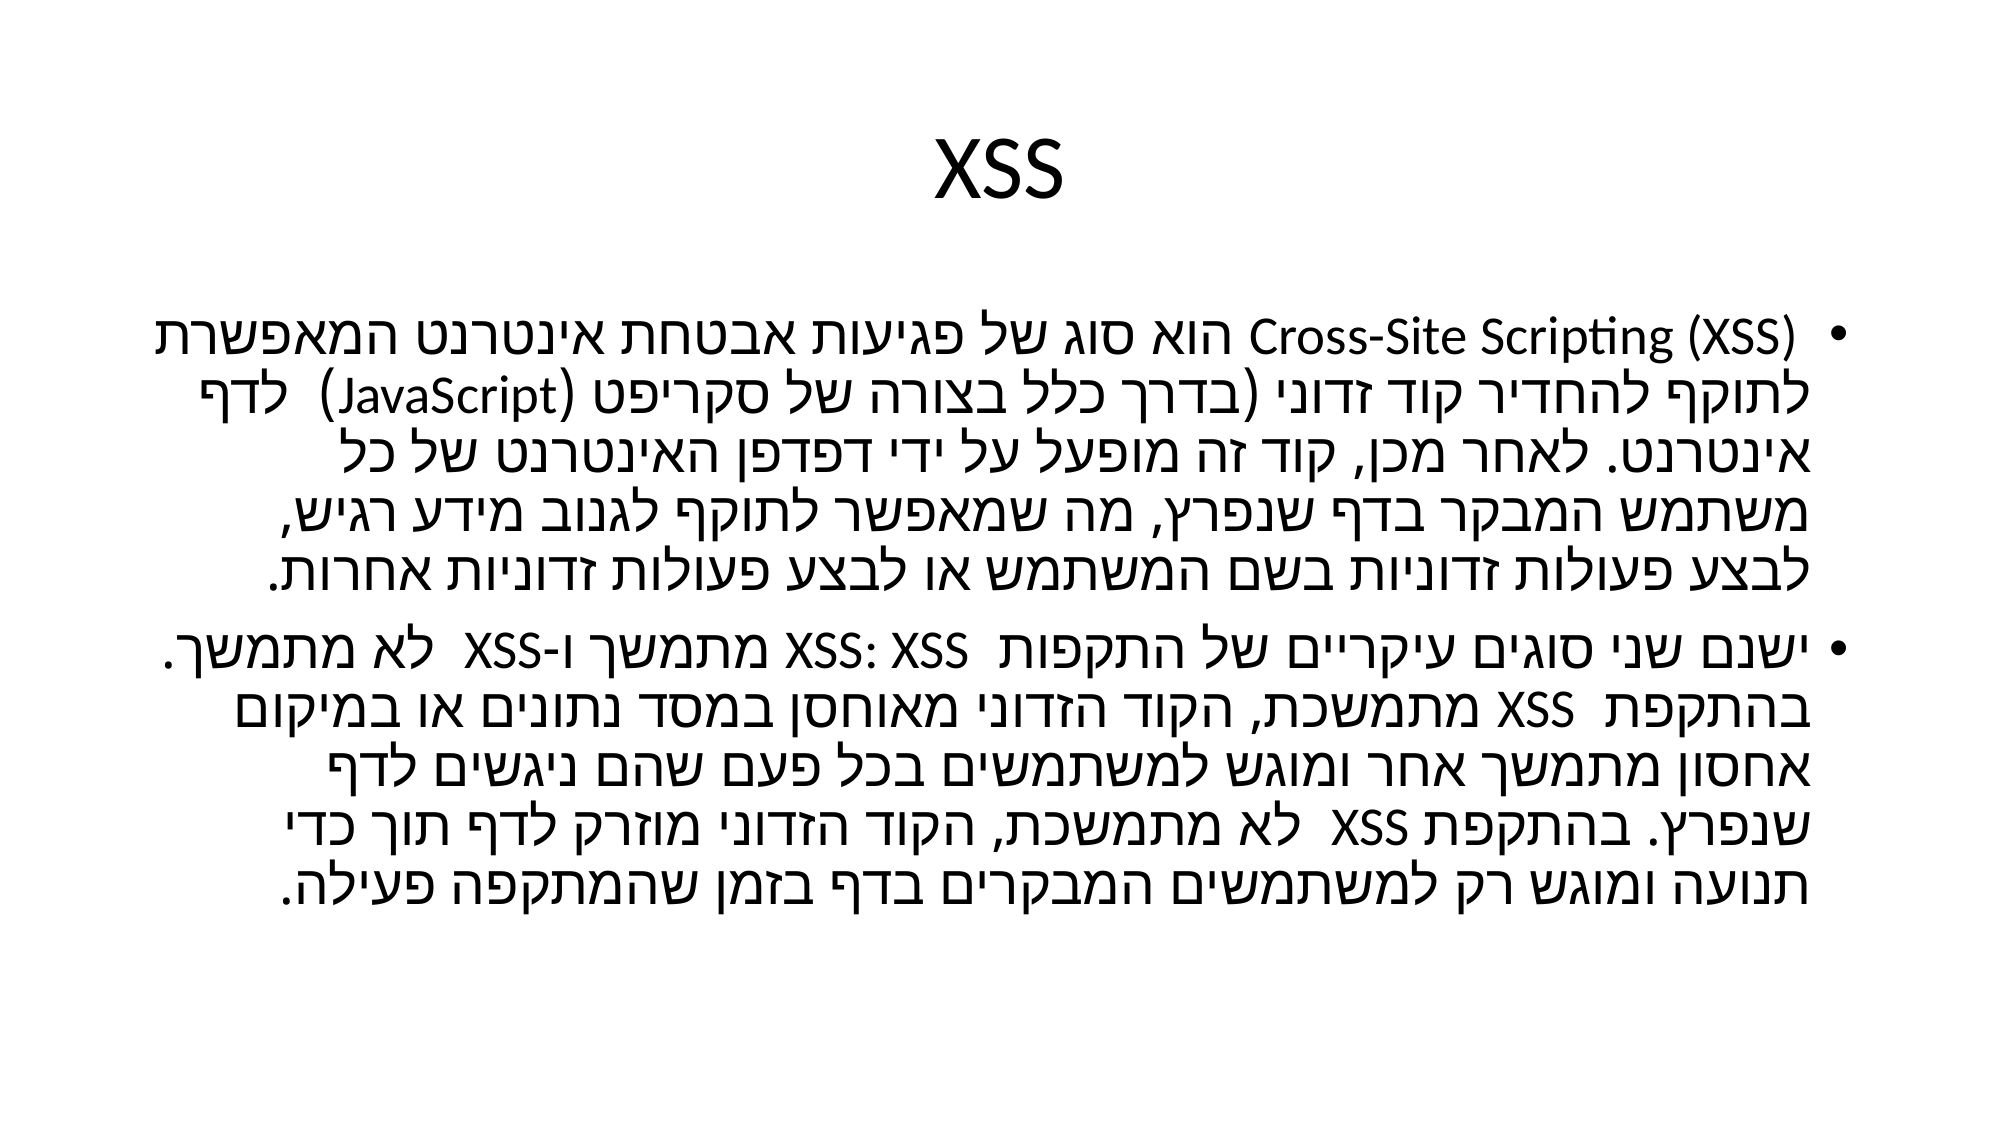

# XSS
 Cross-Site Scripting (XSS) הוא סוג של פגיעות אבטחת אינטרנט המאפשרת לתוקף להחדיר קוד זדוני (בדרך כלל בצורה של סקריפט (JavaScript)  לדף אינטרנט. לאחר מכן, קוד זה מופעל על ידי דפדפן האינטרנט של כל משתמש המבקר בדף שנפרץ, מה שמאפשר לתוקף לגנוב מידע רגיש, לבצע פעולות זדוניות בשם המשתמש או לבצע פעולות זדוניות אחרות.
ישנם שני סוגים עיקריים של התקפות  XSS: XSS מתמשך ו-XSS  לא מתמשך. בהתקפת  XSS מתמשכת, הקוד הזדוני מאוחסן במסד נתונים או במיקום אחסון מתמשך אחר ומוגש למשתמשים בכל פעם שהם ניגשים לדף שנפרץ. בהתקפת XSS  לא מתמשכת, הקוד הזדוני מוזרק לדף תוך כדי תנועה ומוגש רק למשתמשים המבקרים בדף בזמן שהמתקפה פעילה.